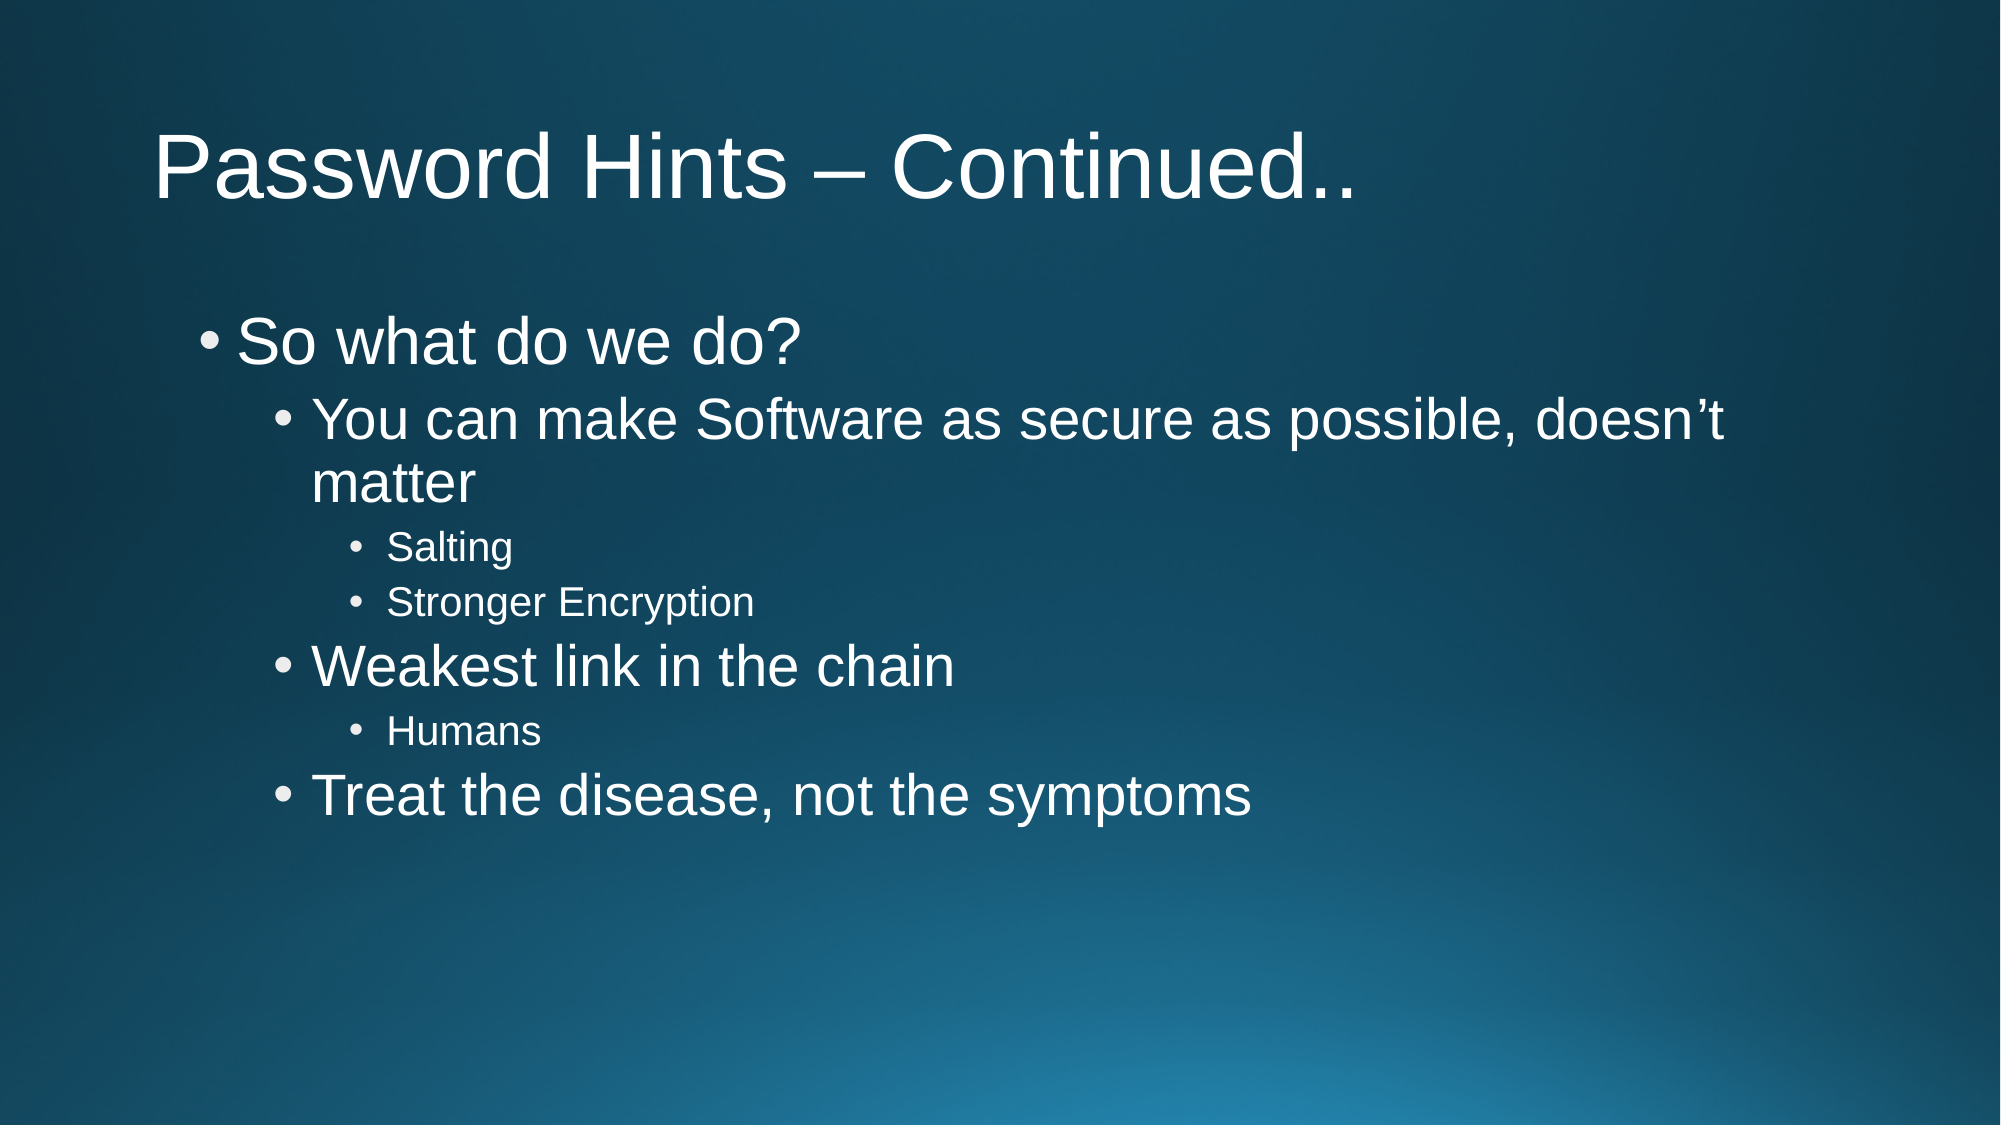

# Password Hints – Continued..
So what do we do?
You can make Software as secure as possible, doesn’t matter
Salting
Stronger Encryption
Weakest link in the chain
Humans
Treat the disease, not the symptoms